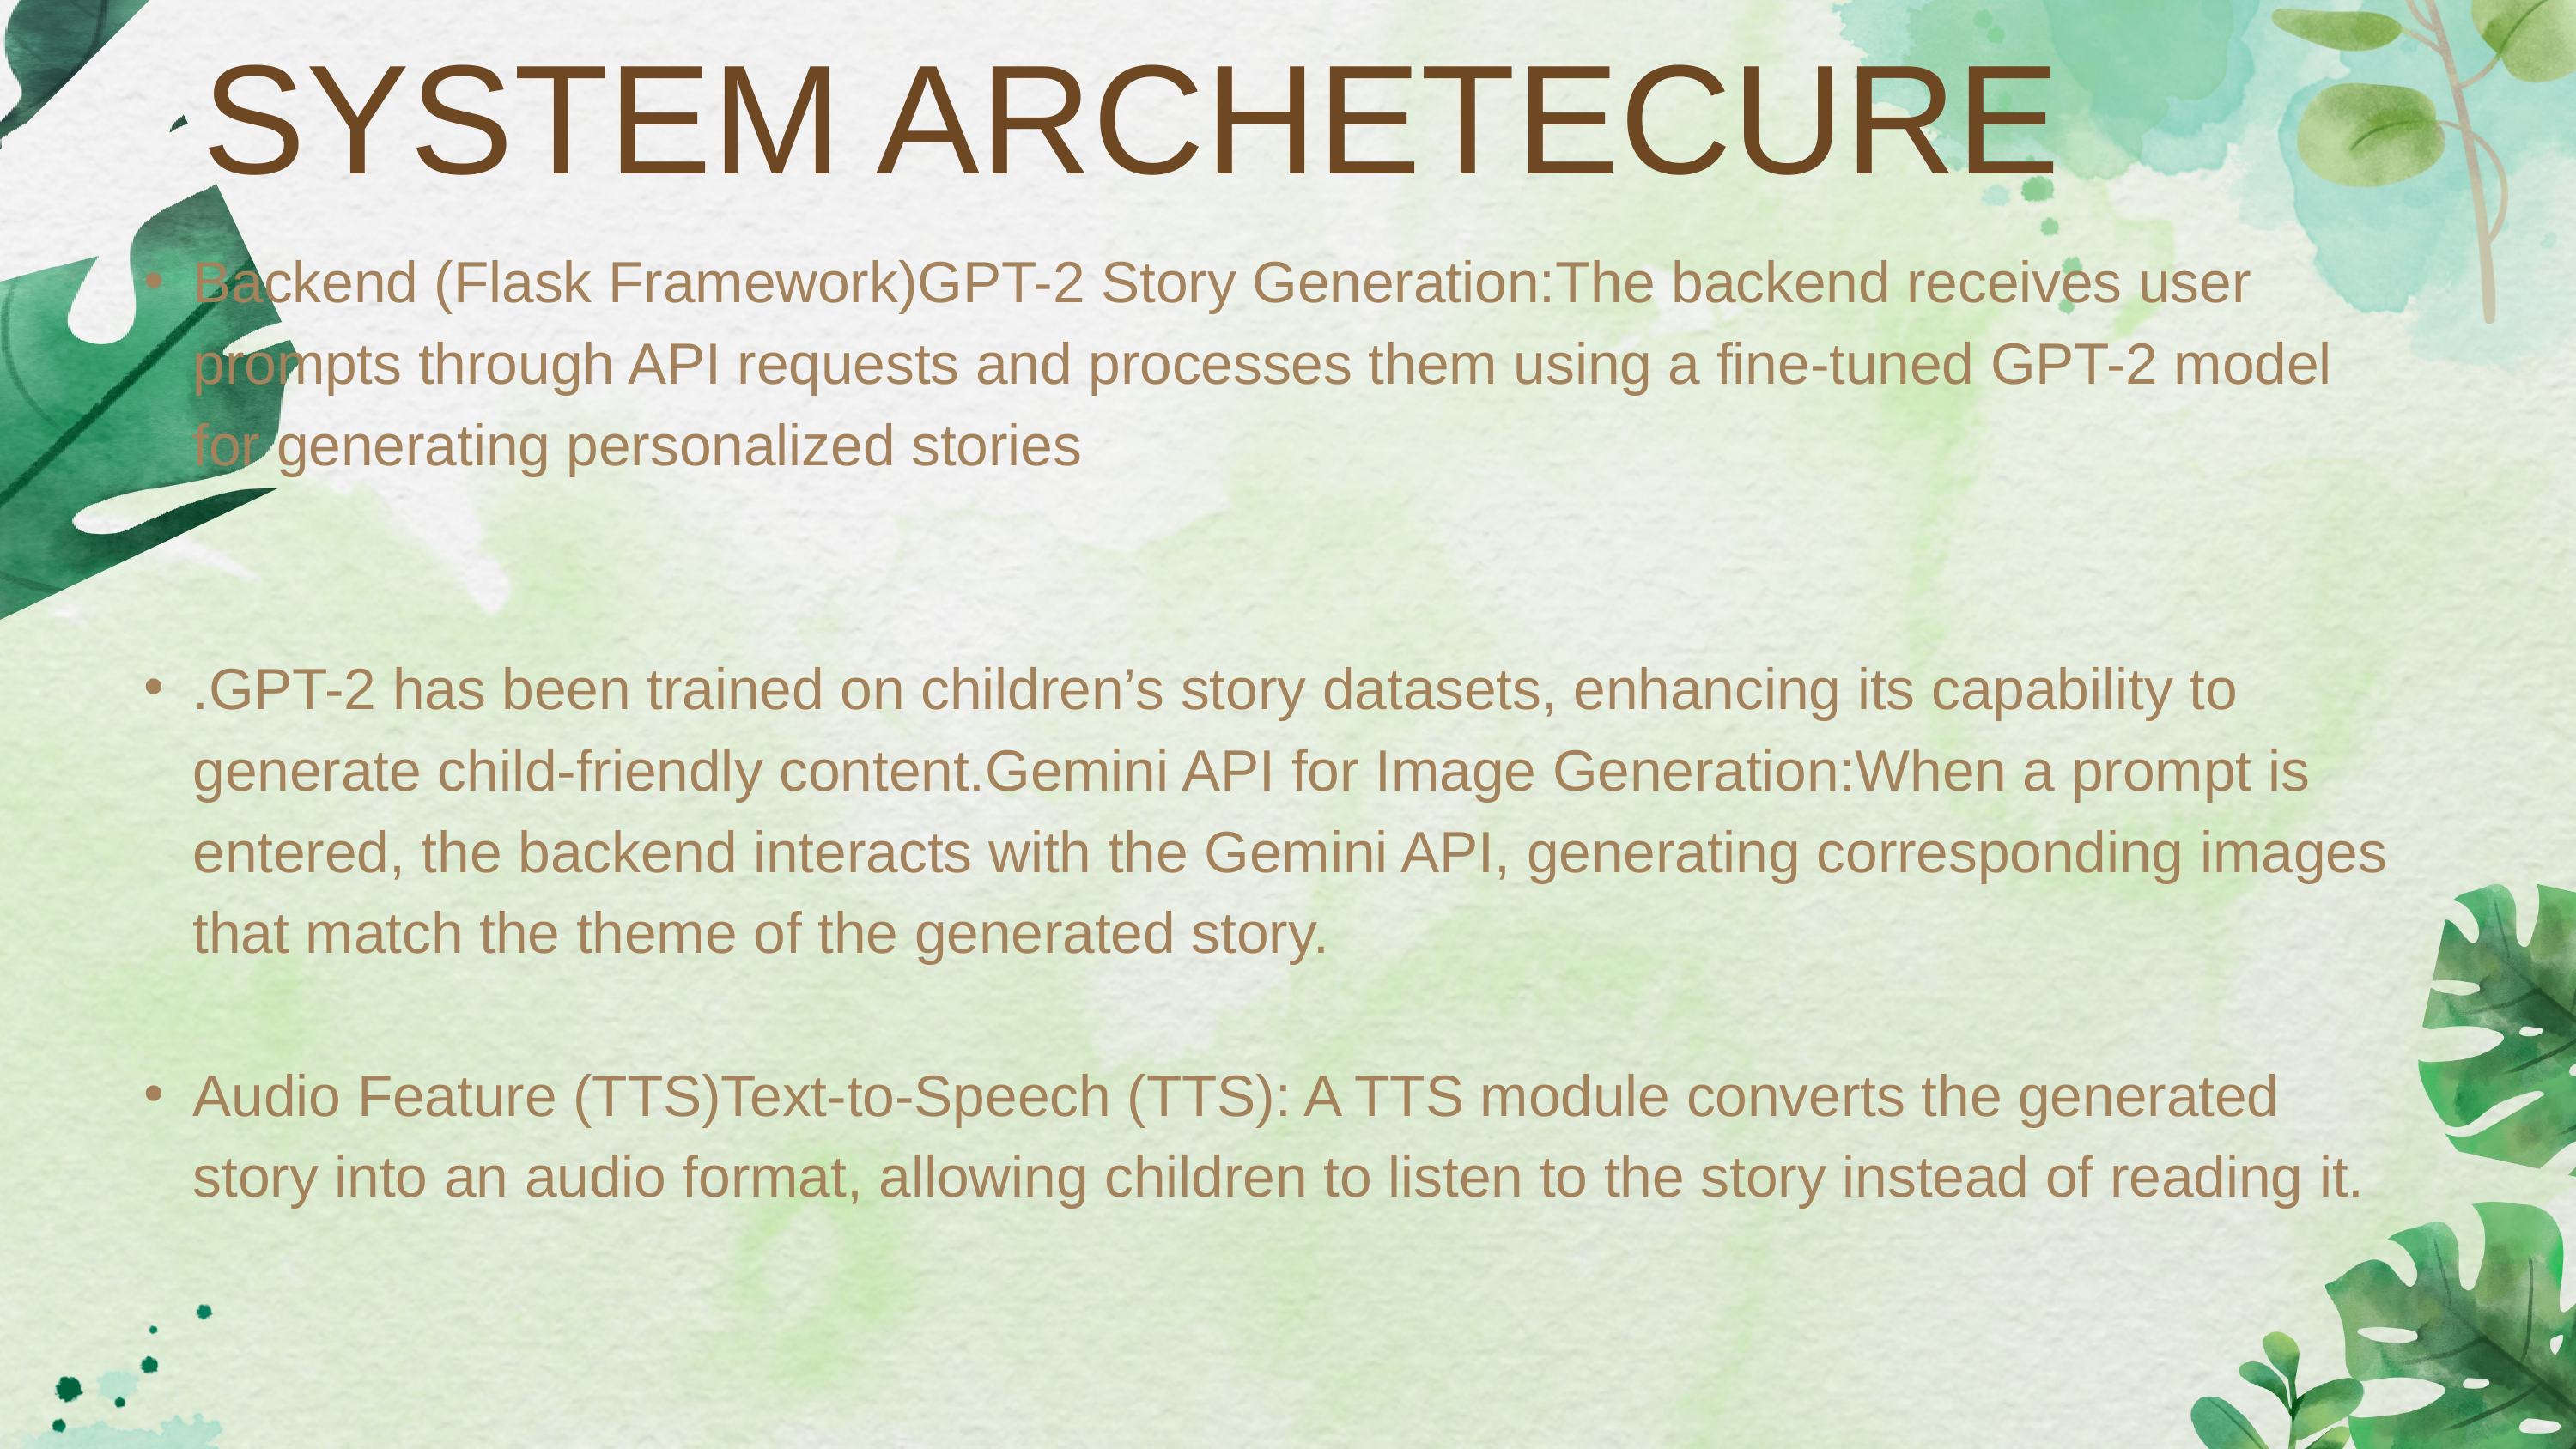

SYSTEM ARCHETECURE

Backend (Flask Framework)GPT-2 Story Generation:The backend receives user prompts through API requests and processes them using a fine-tuned GPT-2 model for generating personalized stories

.GPT-2 has been trained on children’s story datasets, enhancing its capability to generate child-friendly content.Gemini API for Image Generation:When a prompt is entered, the backend interacts with the Gemini API, generating corresponding images that match the theme of the generated story.

Audio Feature (TTS)Text-to-Speech (TTS): A TTS module converts the generated story into an audio format, allowing children to listen to the story instead of reading it.